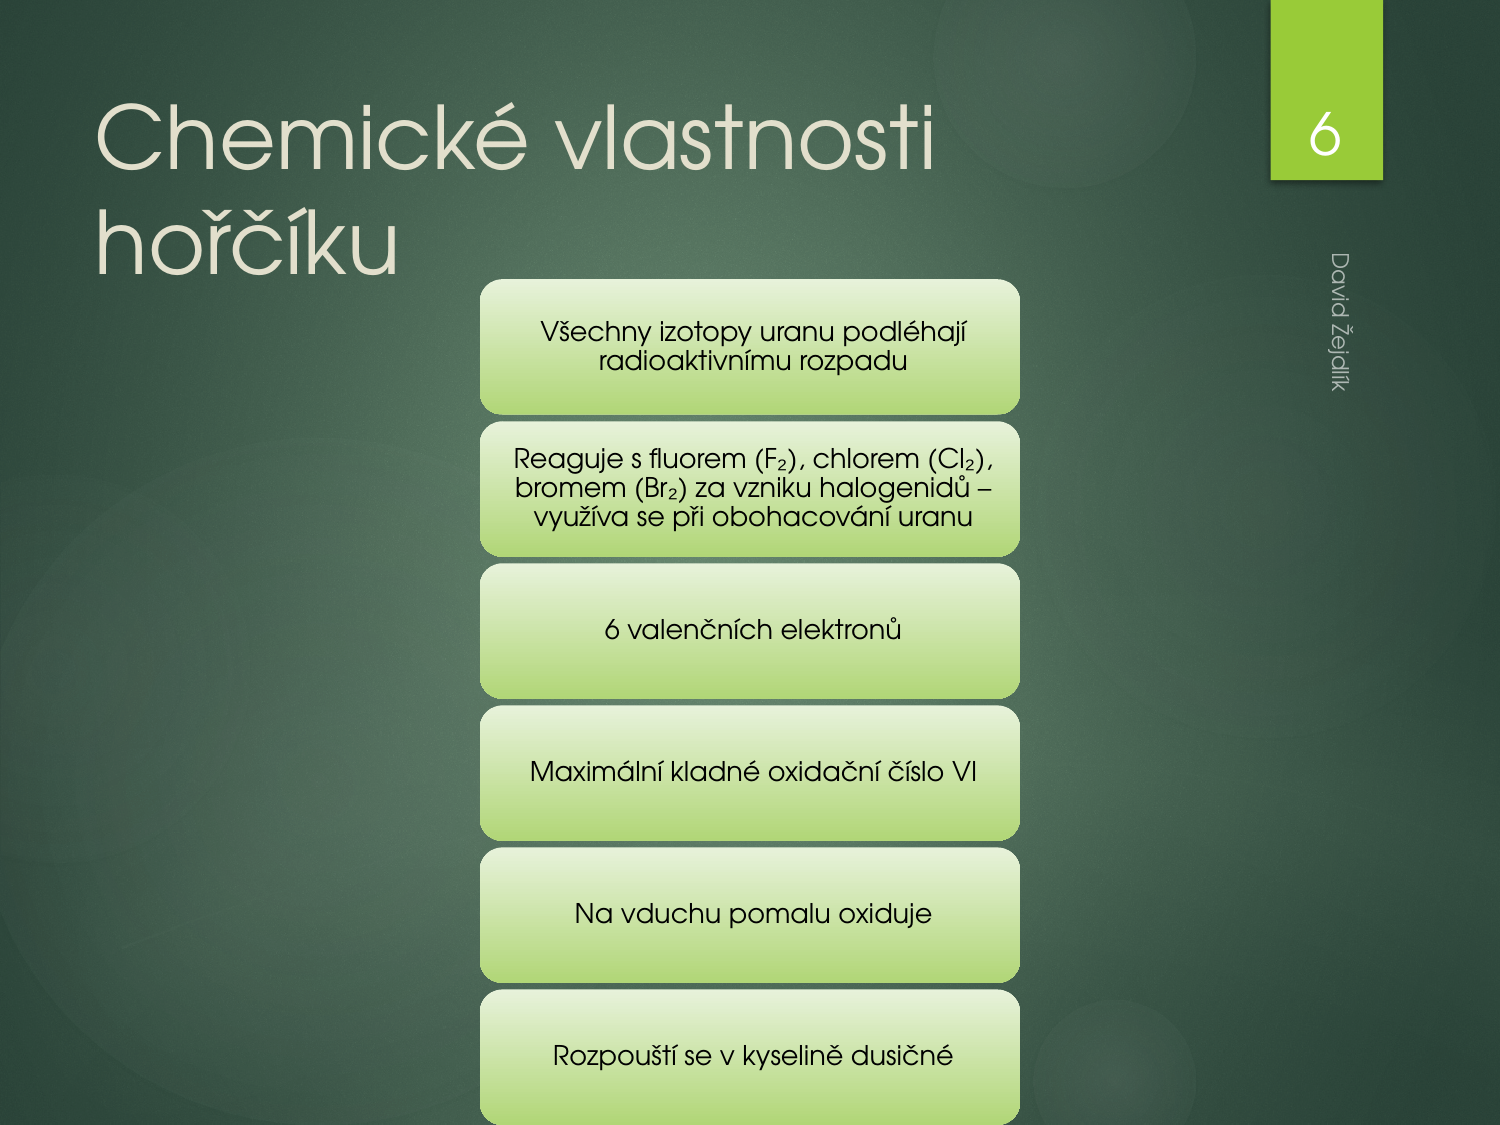

6
# Chemické vlastnosti hořčíku
Všechny izotopy uranu podléhají radioaktivnímu rozpadu
Reaguje s fluorem (F₂), chlorem (Cl₂), bromem (Br₂) za vzniku halogenidů – využíva se při obohacování uranu
6 valenčních elektronů
Maximální kladné oxidační číslo VI
Na vduchu pomalu oxiduje
Rozpouští se v kyselině dusičné
David Žejdlík